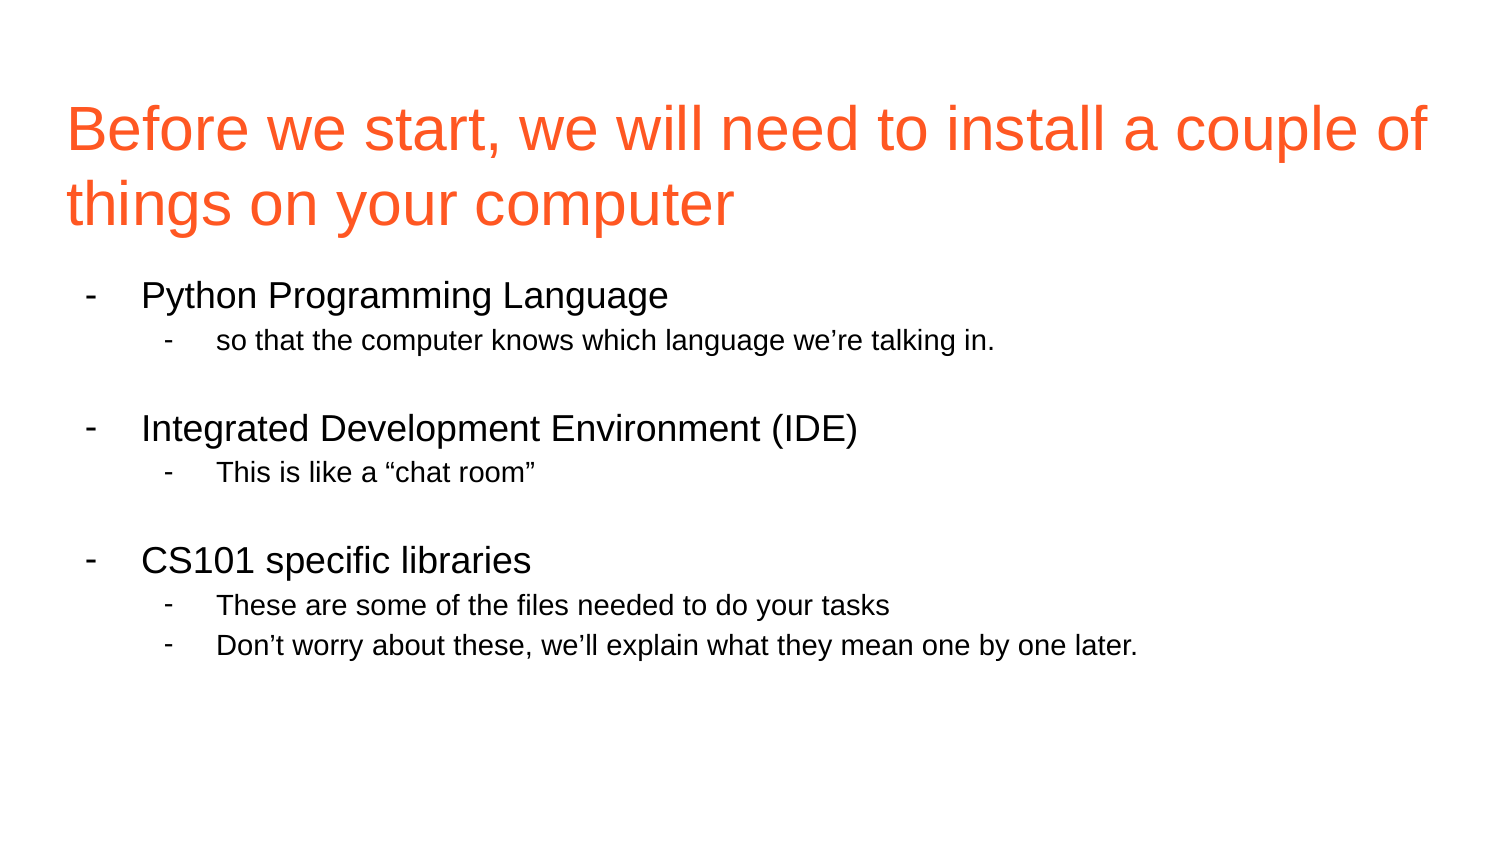

# Before we start, we will need to install a couple of things on your computer
Python Programming Language
so that the computer knows which language we’re talking in.
Integrated Development Environment (IDE)
This is like a “chat room”
CS101 specific libraries
These are some of the files needed to do your tasks
Don’t worry about these, we’ll explain what they mean one by one later.